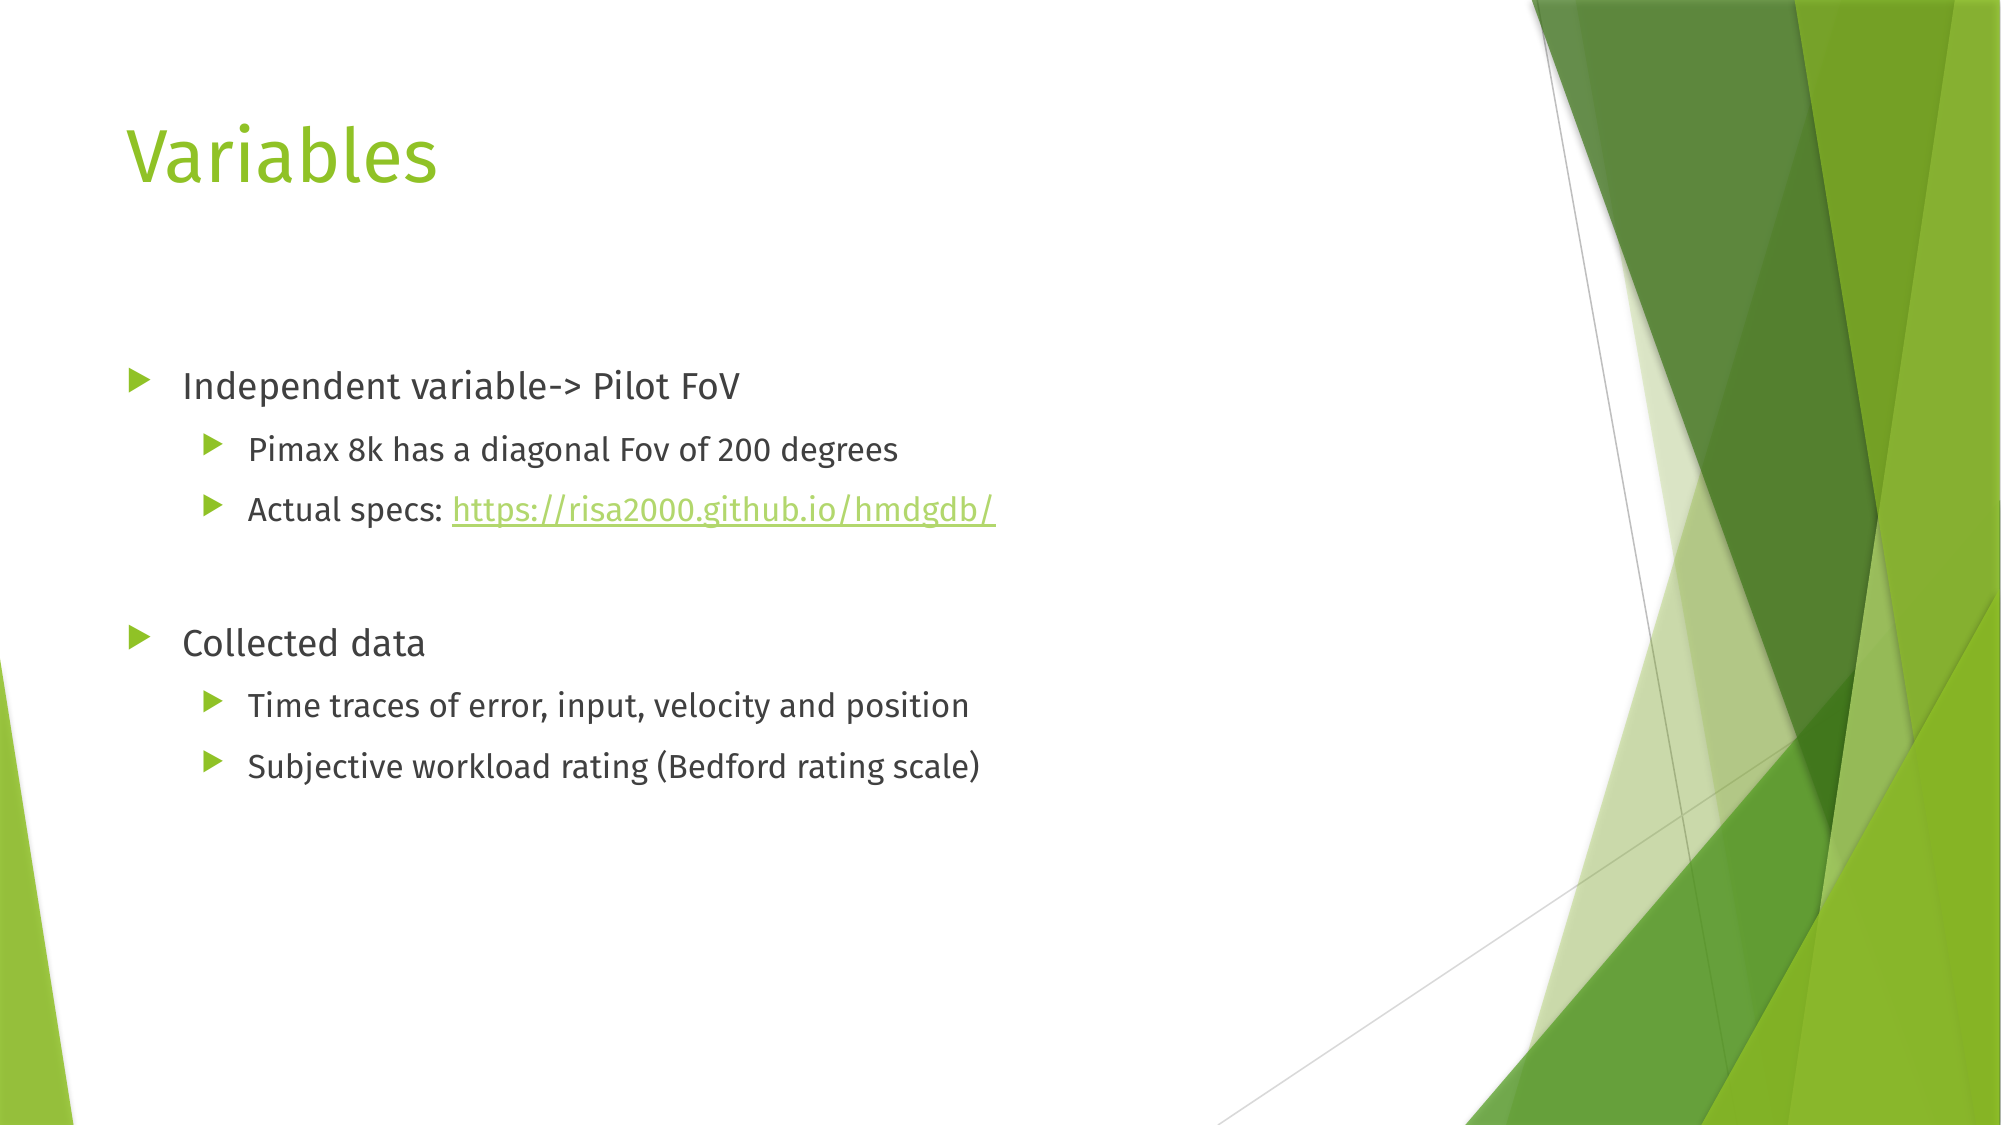

# Variables
Independent variable-> Pilot FoV
Pimax 8k has a diagonal Fov of 200 degrees
Actual specs: https://risa2000.github.io/hmdgdb/

Collected data
Time traces of error, input, velocity and position
Subjective workload rating (Bedford rating scale)